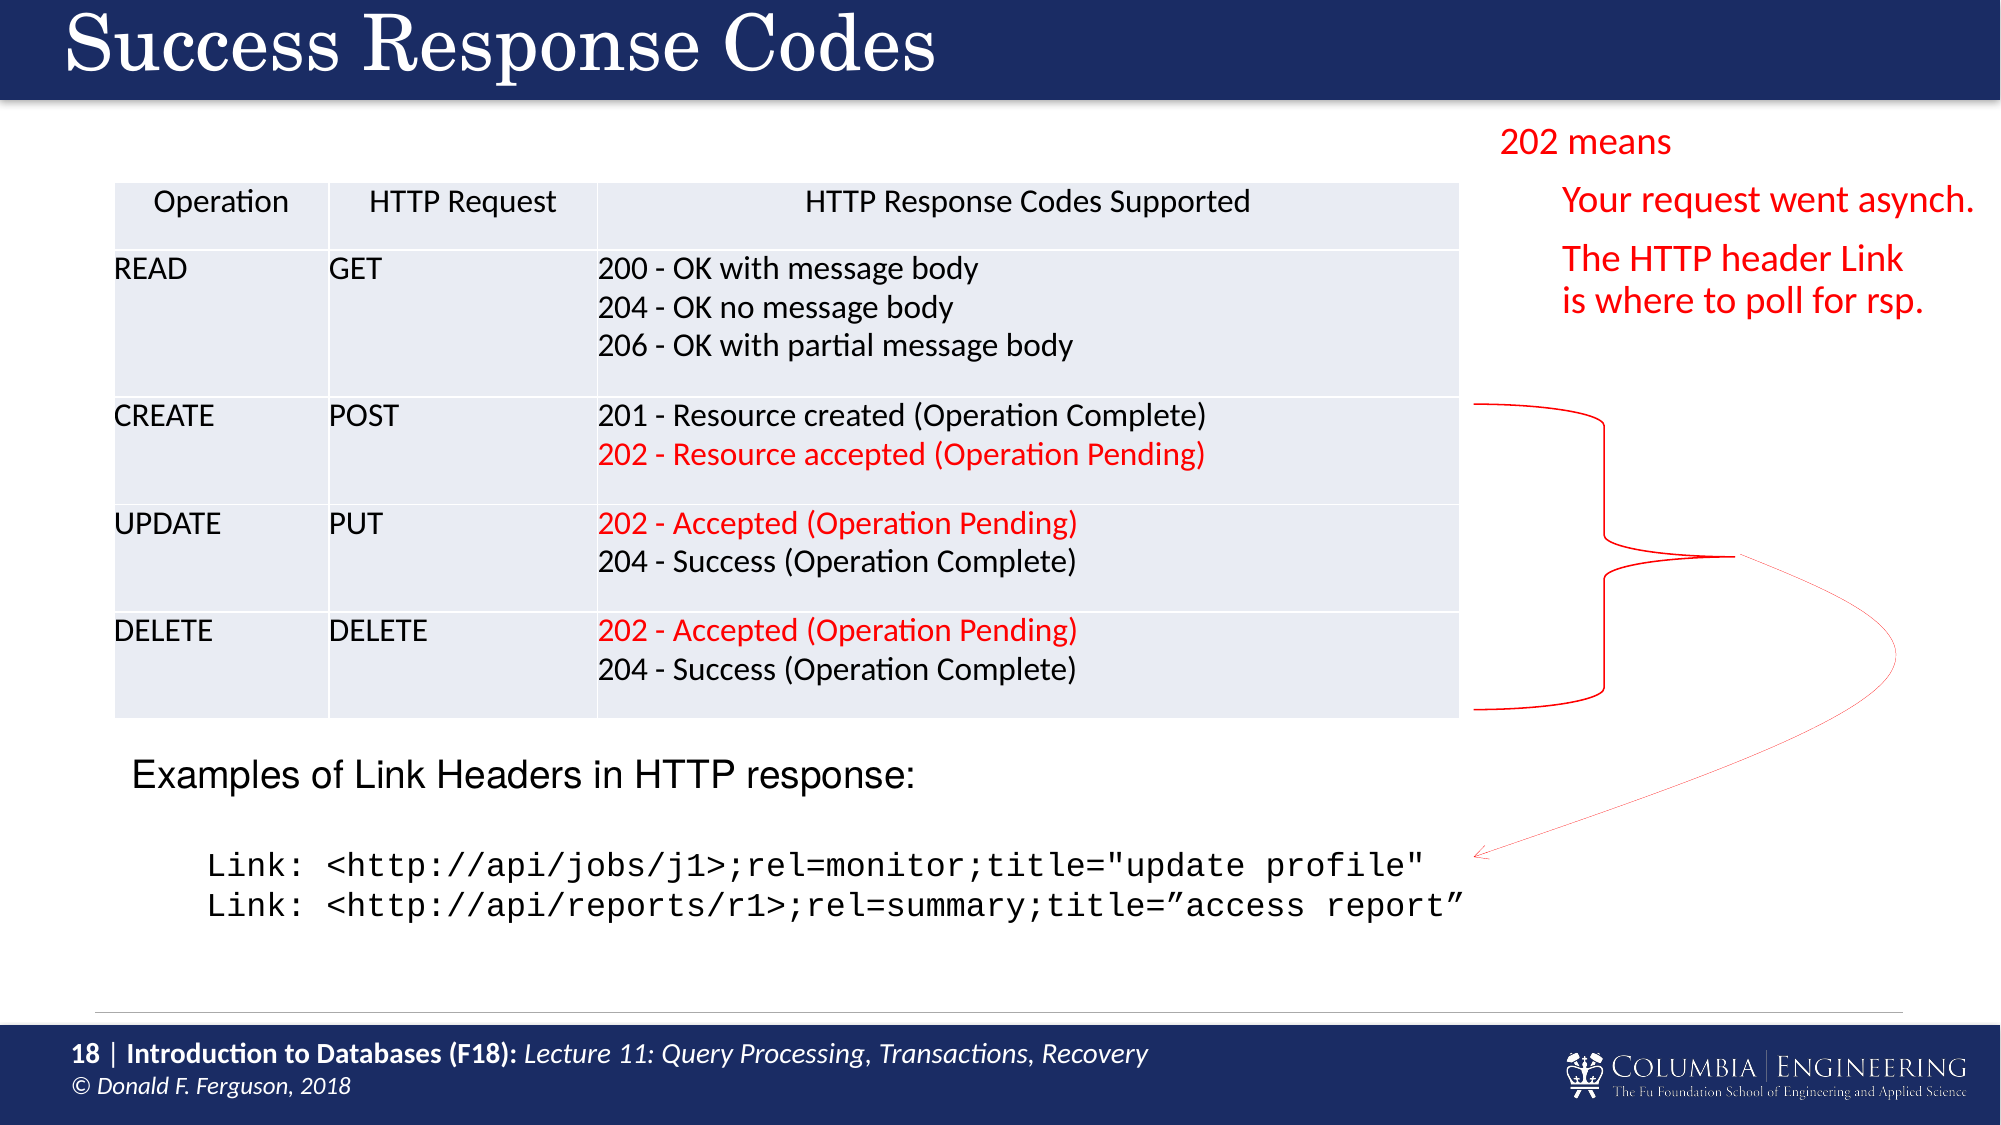

# Success Response Codes
202 means
Your request went asynch.
The HTTP header Link
is where to poll for rsp.
| Operation | HTTP Request | HTTP Response Codes Supported |
| --- | --- | --- |
| READ | GET | 200 - OK with message body 204 - OK no message body 206 - OK with partial message body |
| CREATE | POST | 201 - Resource created (Operation Complete) 202 - Resource accepted (Operation Pending) |
| UPDATE | PUT | 202 - Accepted (Operation Pending) 204 - Success (Operation Complete) |
| DELETE | DELETE | 202 - Accepted (Operation Pending) 204 - Success (Operation Complete) |

Examples of Link Headers in HTTP response:

Link: <http://api/jobs/j1>;rel=monitor;title="update profile"
Link: <http://api/reports/r1>;rel=summary;title=”access report”